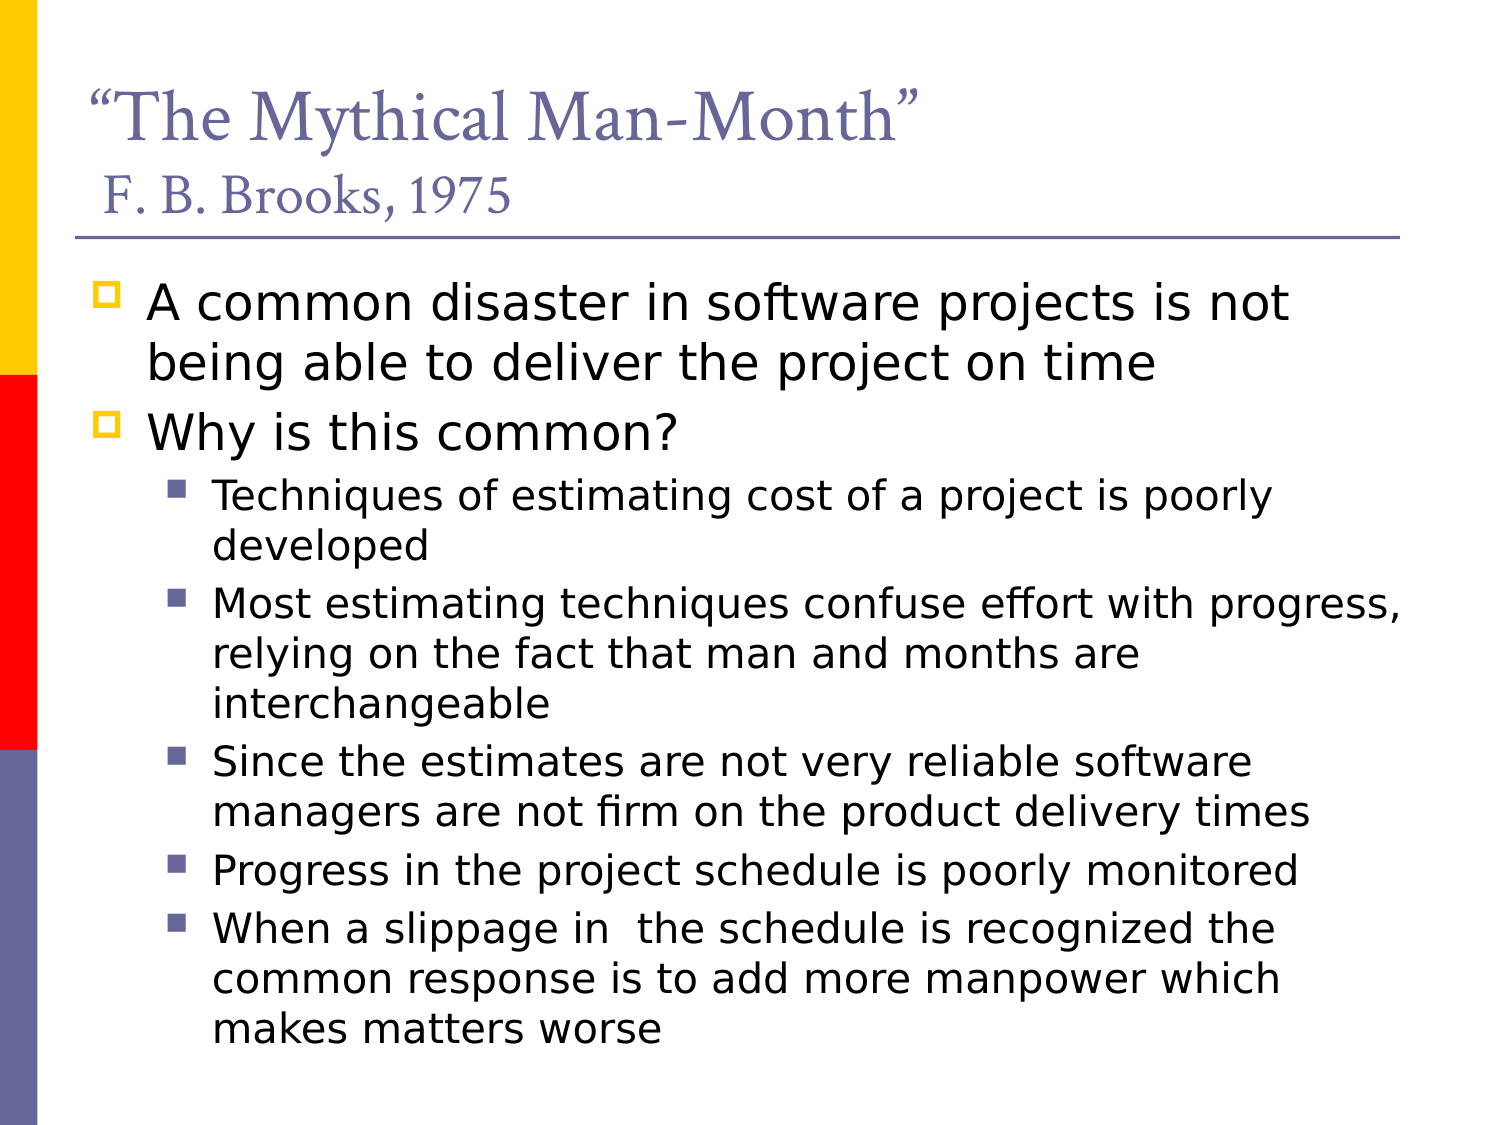

# “The Mythical Man-Month” F. B. Brooks, 1975
A common disaster in software projects is not being able to deliver the project on time
Why is this common?
Techniques of estimating cost of a project is poorly developed
Most estimating techniques confuse effort with progress, relying on the fact that man and months are interchangeable
Since the estimates are not very reliable software managers are not firm on the product delivery times
Progress in the project schedule is poorly monitored
When a slippage in  the schedule is recognized the common response is to add more manpower which makes matters worse